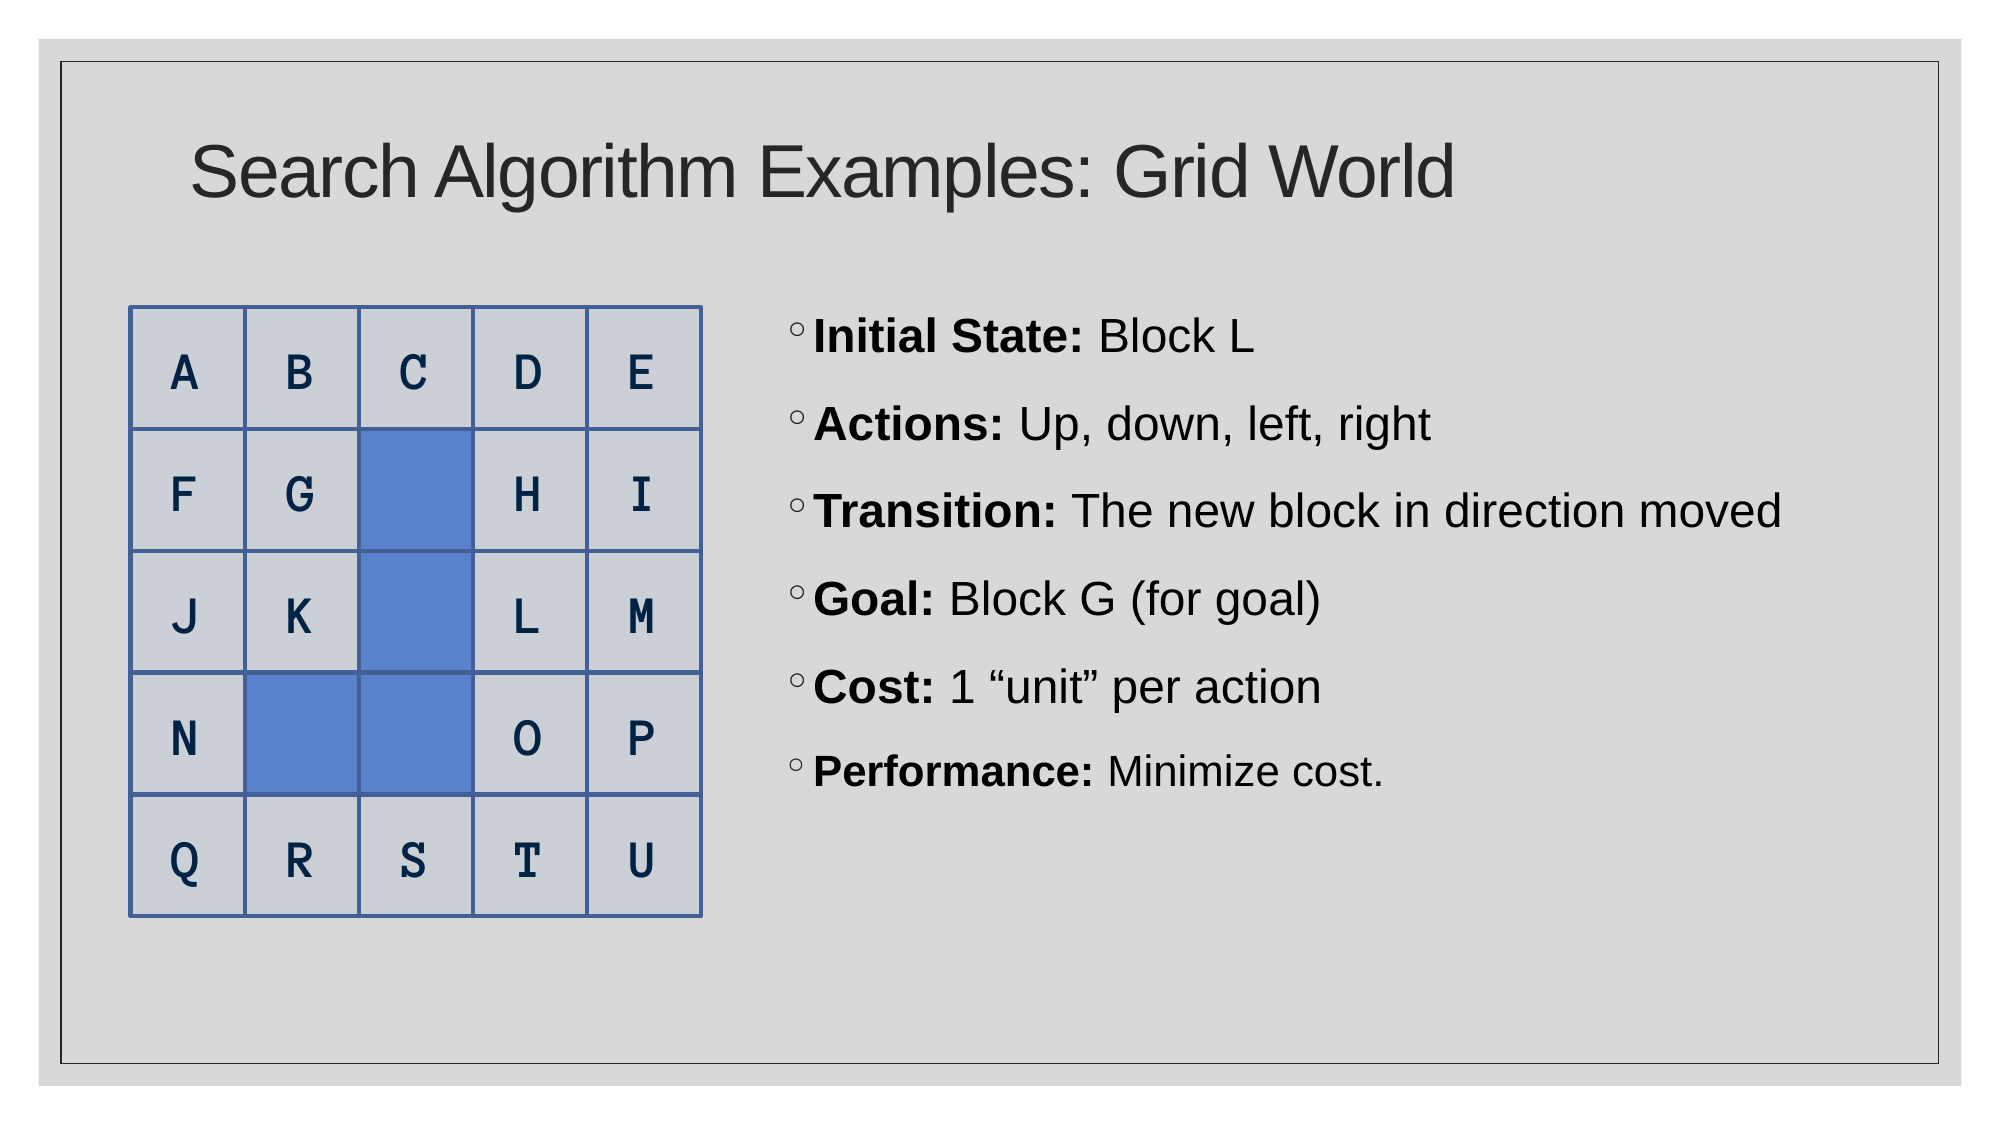

# Search Algorithm Examples: Grid World
Initial State: Block L
Actions: Up, down, left, right
Transition: The new block in direction moved
Goal: Block G (for goal)
Cost: 1 “unit” per action
Performance: Minimize cost.
D
E
A
B
C
H
I
F
G

L
M
J
K

O
P
N

T
U
Q
R
S